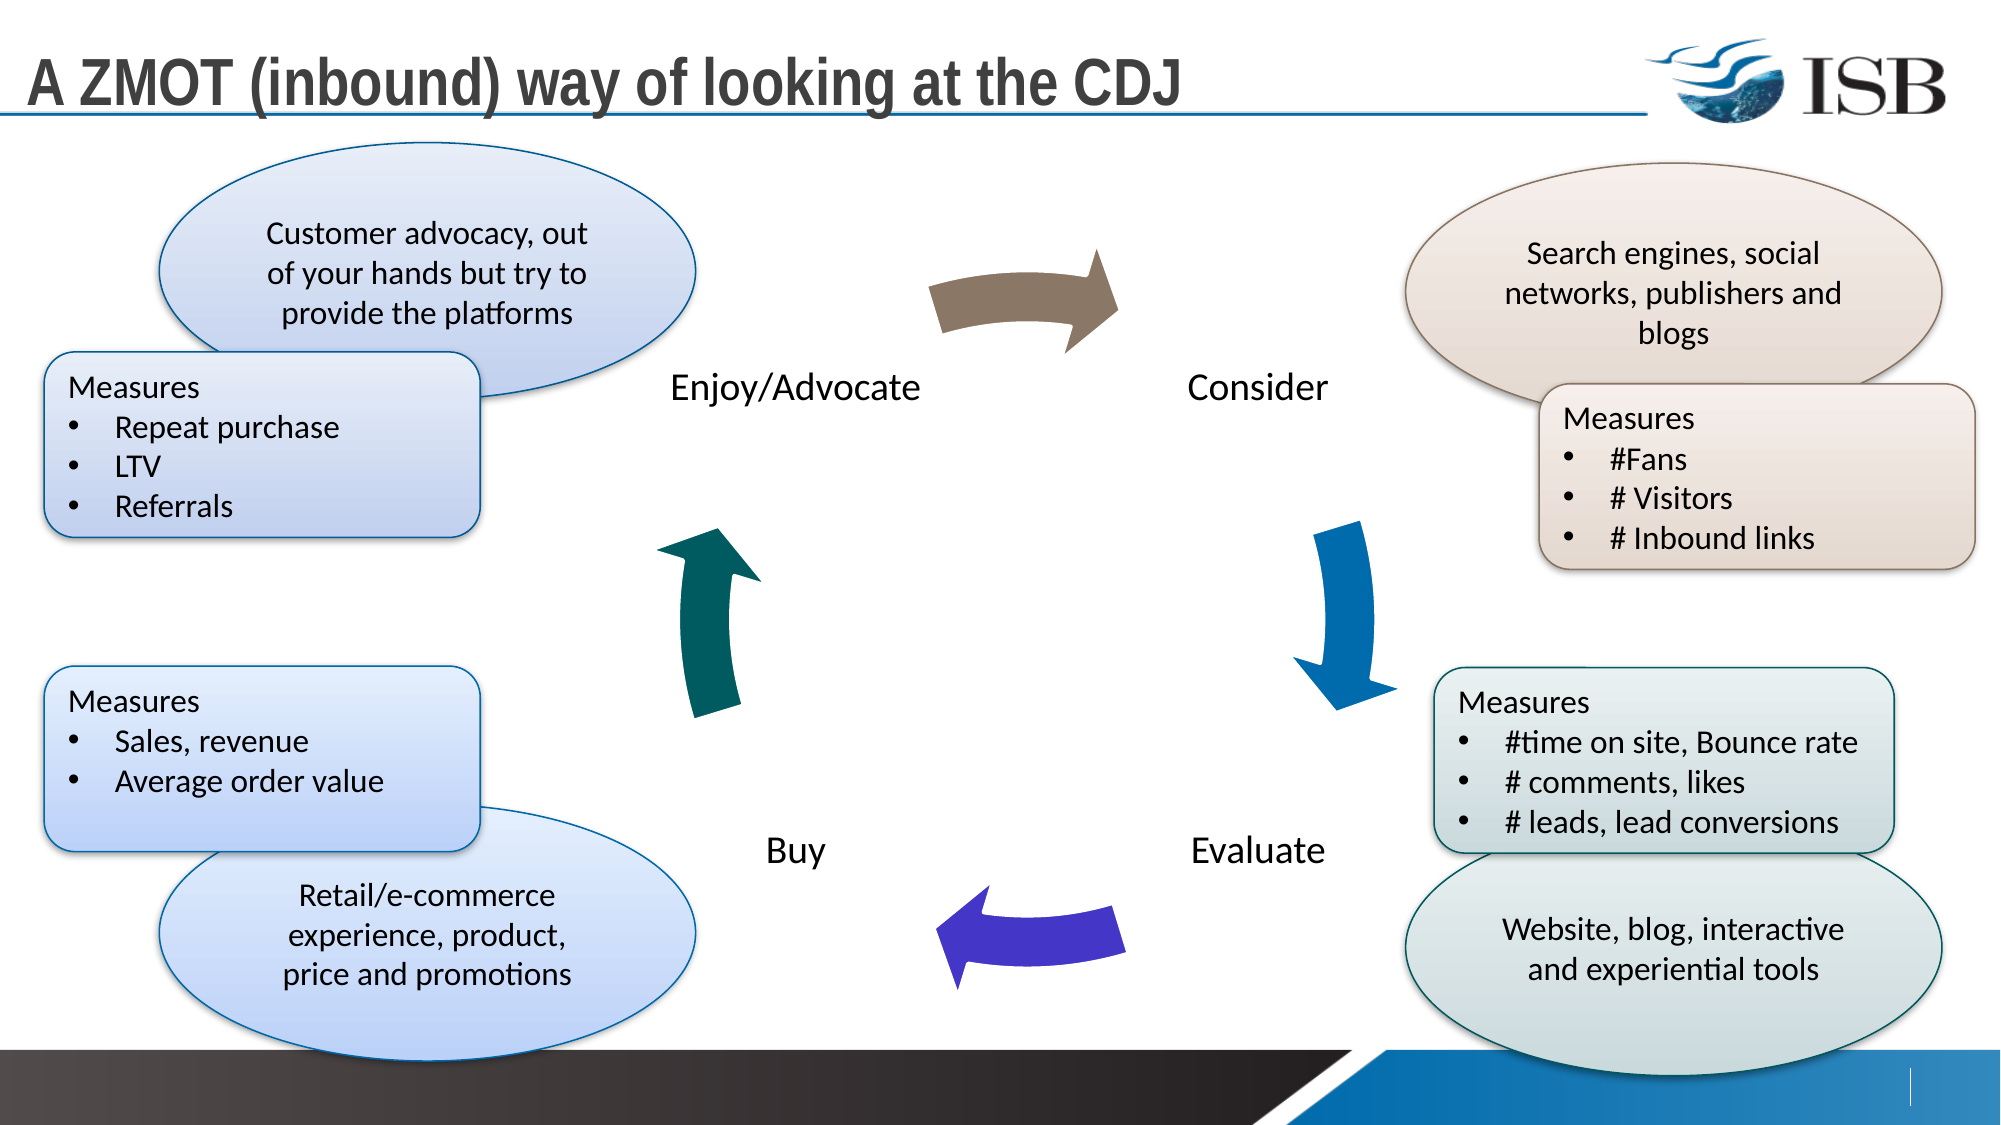

# A ZMOT (inbound) way of looking at the CDJ
Customer advocacy, out of your hands but try to provide the platforms
Search engines, social networks, publishers and blogs
Consider
Evaluate
Buy
Enjoy/Advocate
Measures
Repeat purchase
LTV
Referrals
Measures
#Fans
# Visitors
# Inbound links
Measures
Sales, revenue
Average order value

Measures
#time on site, Bounce rate
# comments, likes
# leads, lead conversions
Retail/e-commerce experience, product, price and promotions
Website, blog, interactive and experiential tools